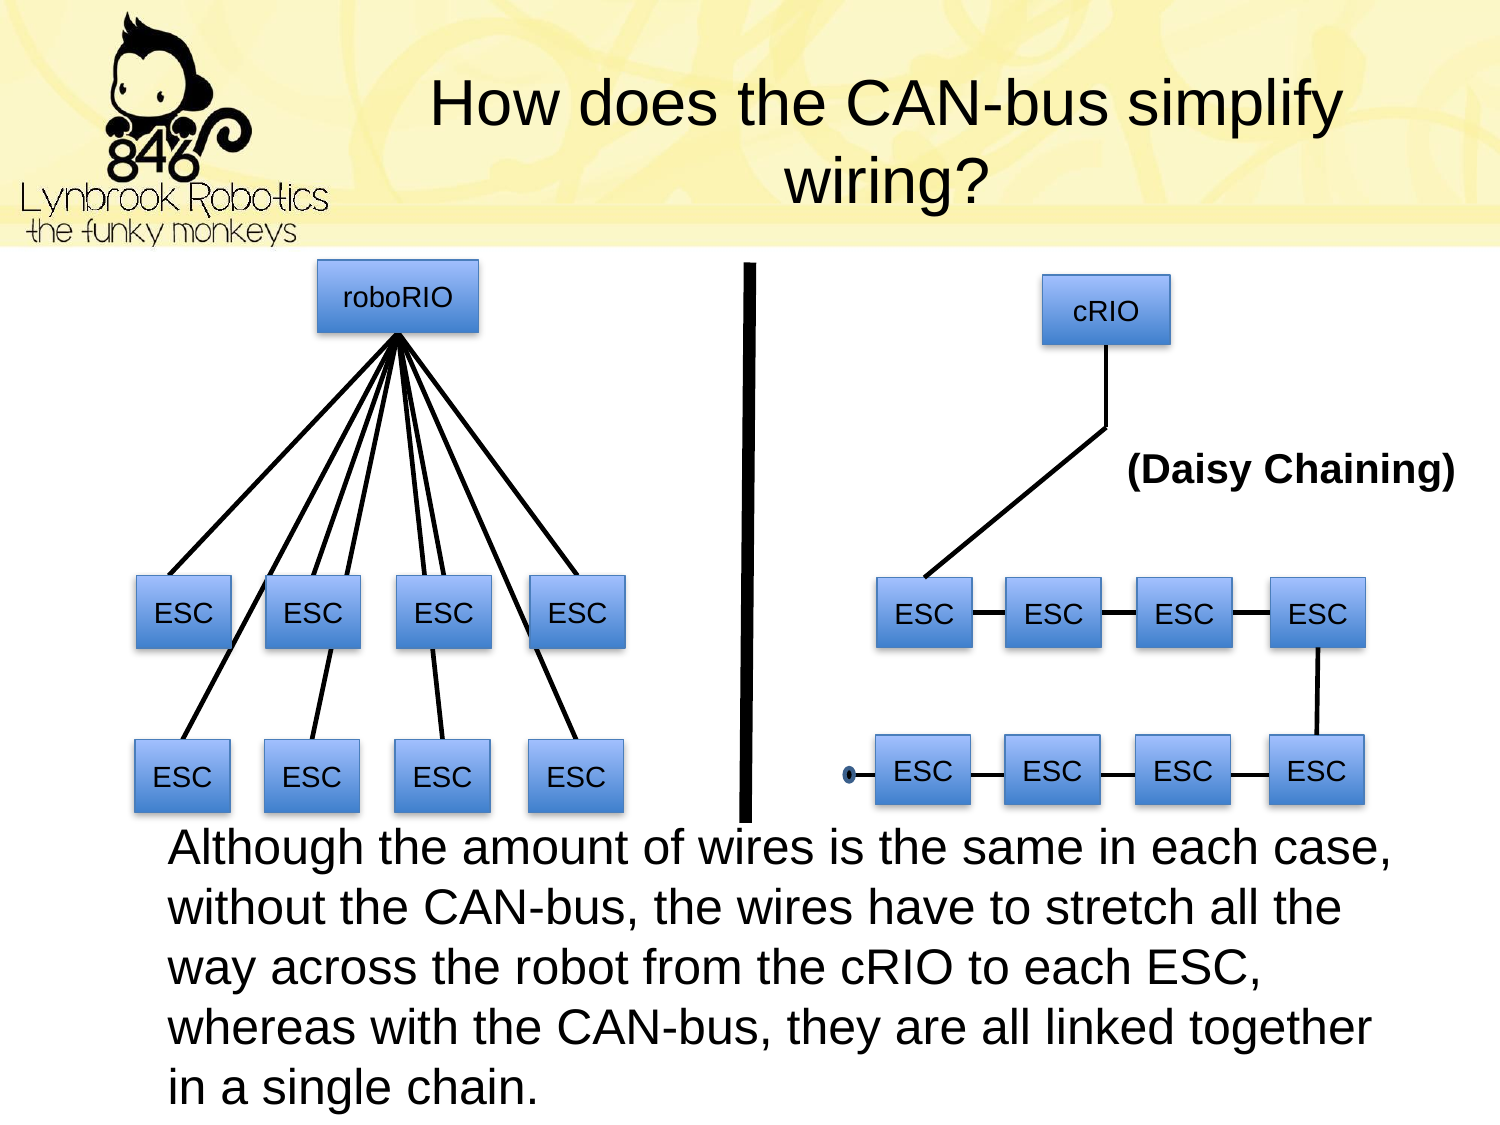

# How does the CAN-bus simplify wiring?
roboRIO
ESC
ESC
ESC
ESC
ESC
ESC
ESC
ESC
cRIO
ESC
ESC
ESC
ESC
ESC
ESC
ESC
ESC

(Daisy Chaining)

Although the amount of wires is the same in each case, without the CAN-bus, the wires have to stretch all the way across the robot from the cRIO to each ESC, whereas with the CAN-bus, they are all linked together in a single chain.